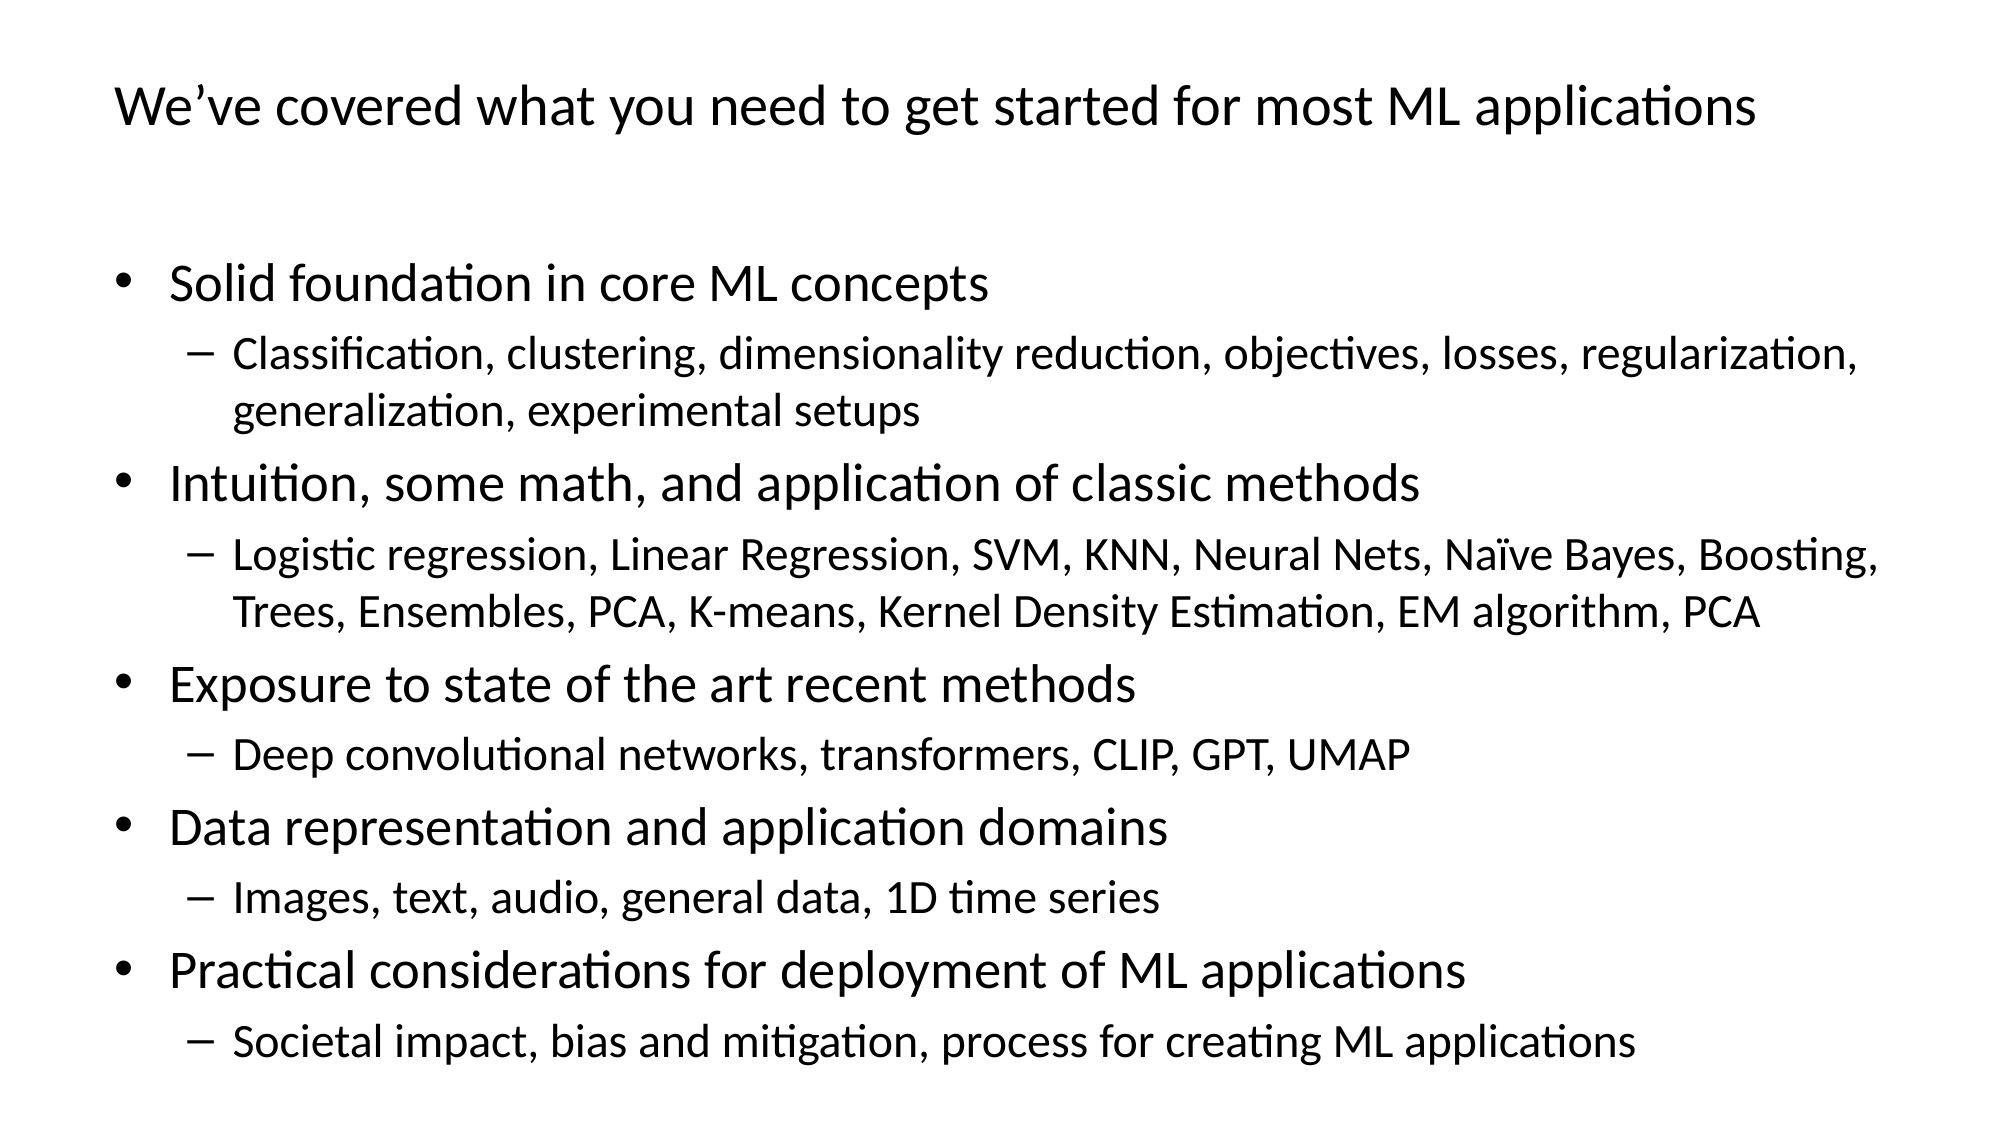

# We’ve covered what you need to get started for most ML applications

Solid foundation in core ML concepts
Classification, clustering, dimensionality reduction, objectives, losses, regularization, generalization, experimental setups
Intuition, some math, and application of classic methods
Logistic regression, Linear Regression, SVM, KNN, Neural Nets, Naïve Bayes, Boosting, Trees, Ensembles, PCA, K-means, Kernel Density Estimation, EM algorithm, PCA
Exposure to state of the art recent methods
Deep convolutional networks, transformers, CLIP, GPT, UMAP
Data representation and application domains
Images, text, audio, general data, 1D time series
Practical considerations for deployment of ML applications
Societal impact, bias and mitigation, process for creating ML applications